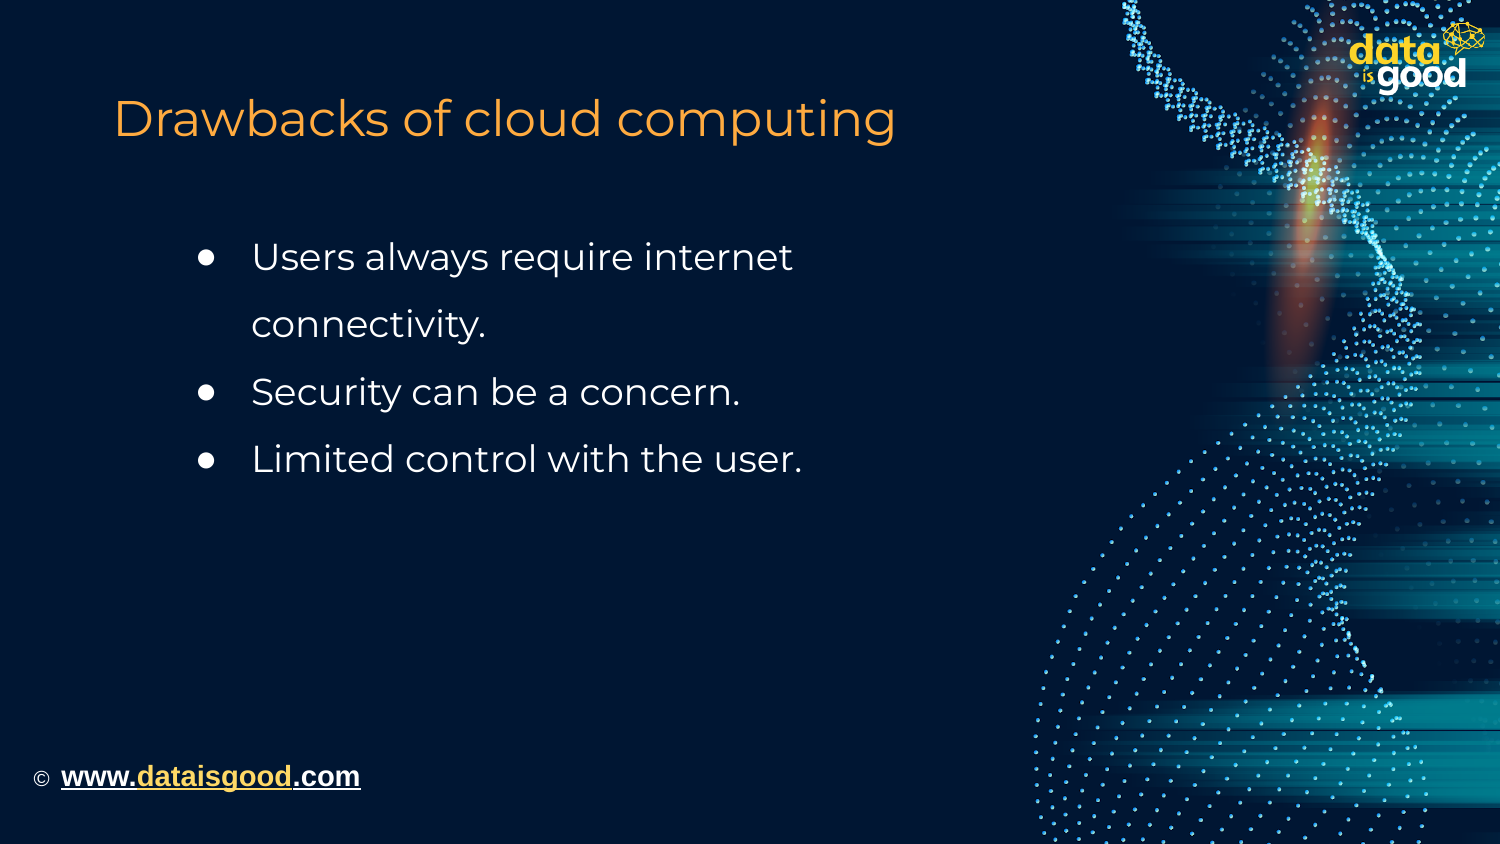

# Drawbacks of cloud computing
Users always require internet connectivity.
Security can be a concern.
Limited control with the user.